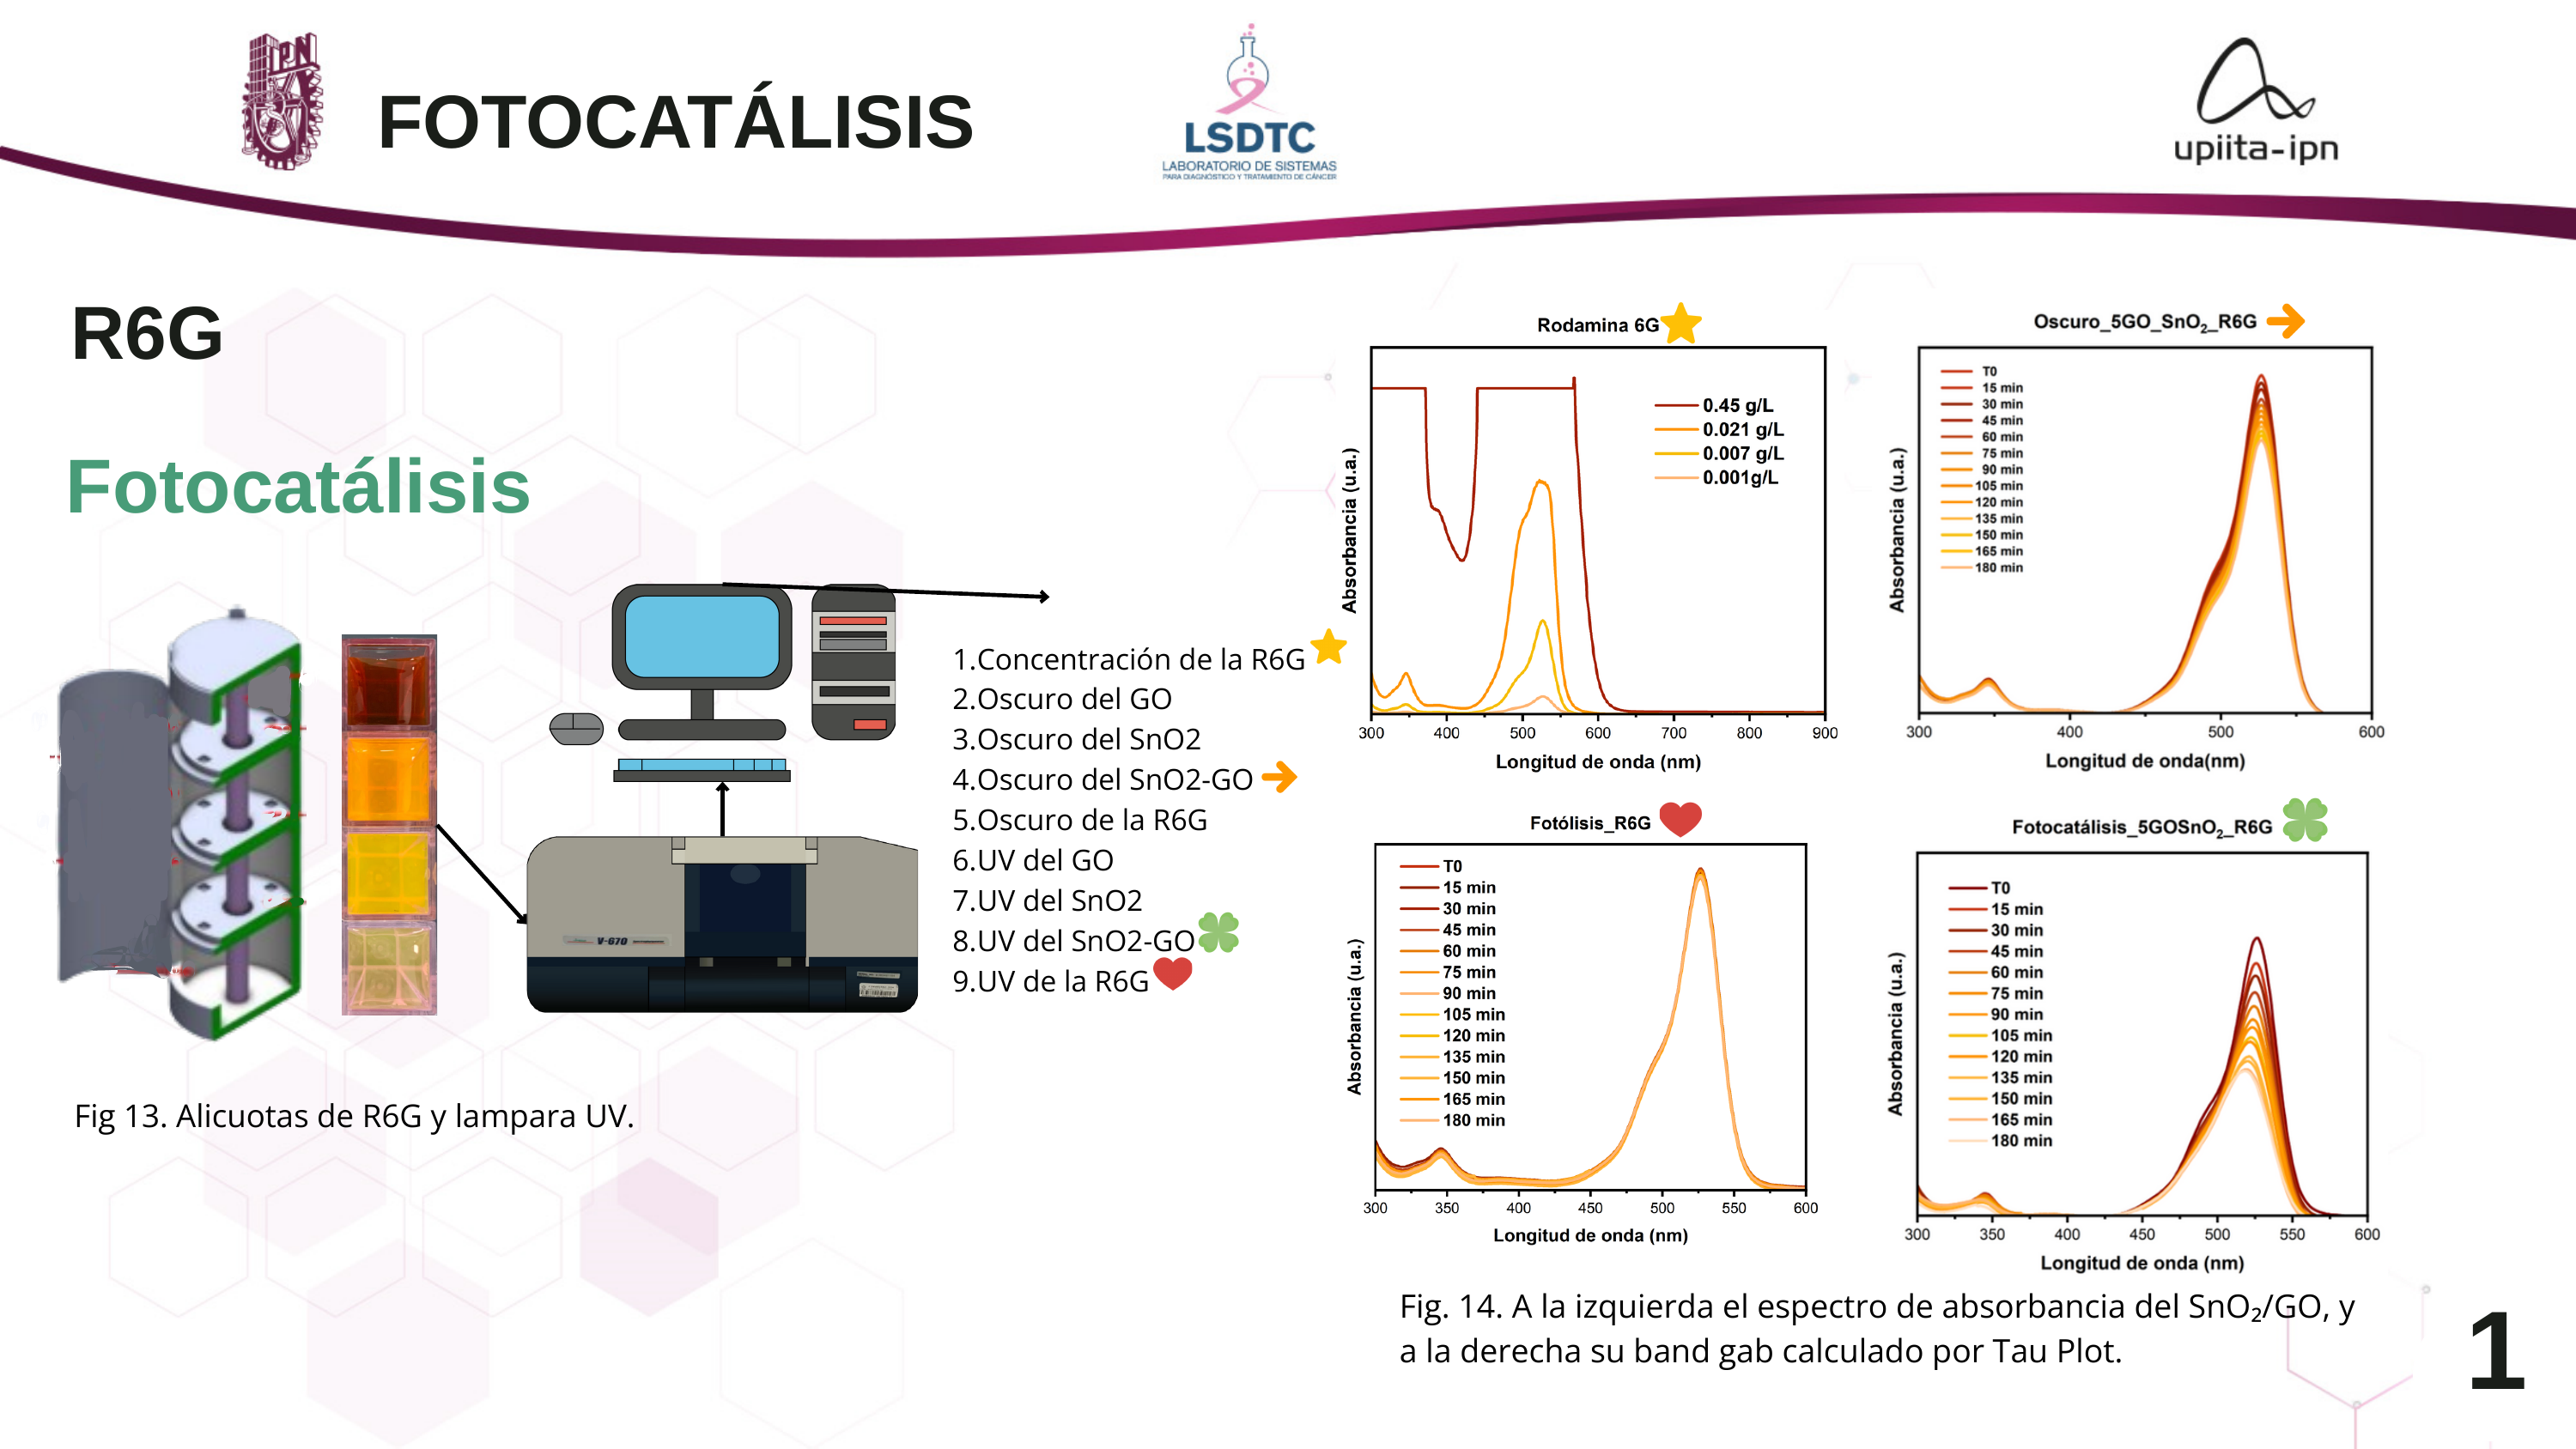

FOTOCATÁLISIS
R6G

Fotocatálisis

Concentración de la R6G
Oscuro del GO
Oscuro del SnO2
Oscuro del SnO2-GO
Oscuro de la R6G
UV del GO
UV del SnO2
UV del SnO2-GO
UV de la R6G

Fig 13. Alicuotas de R6G y lampara UV.
14
Fig. 14. A la izquierda el espectro de absorbancia del SnO₂/GO, y a la derecha su band gab calculado por Tau Plot.